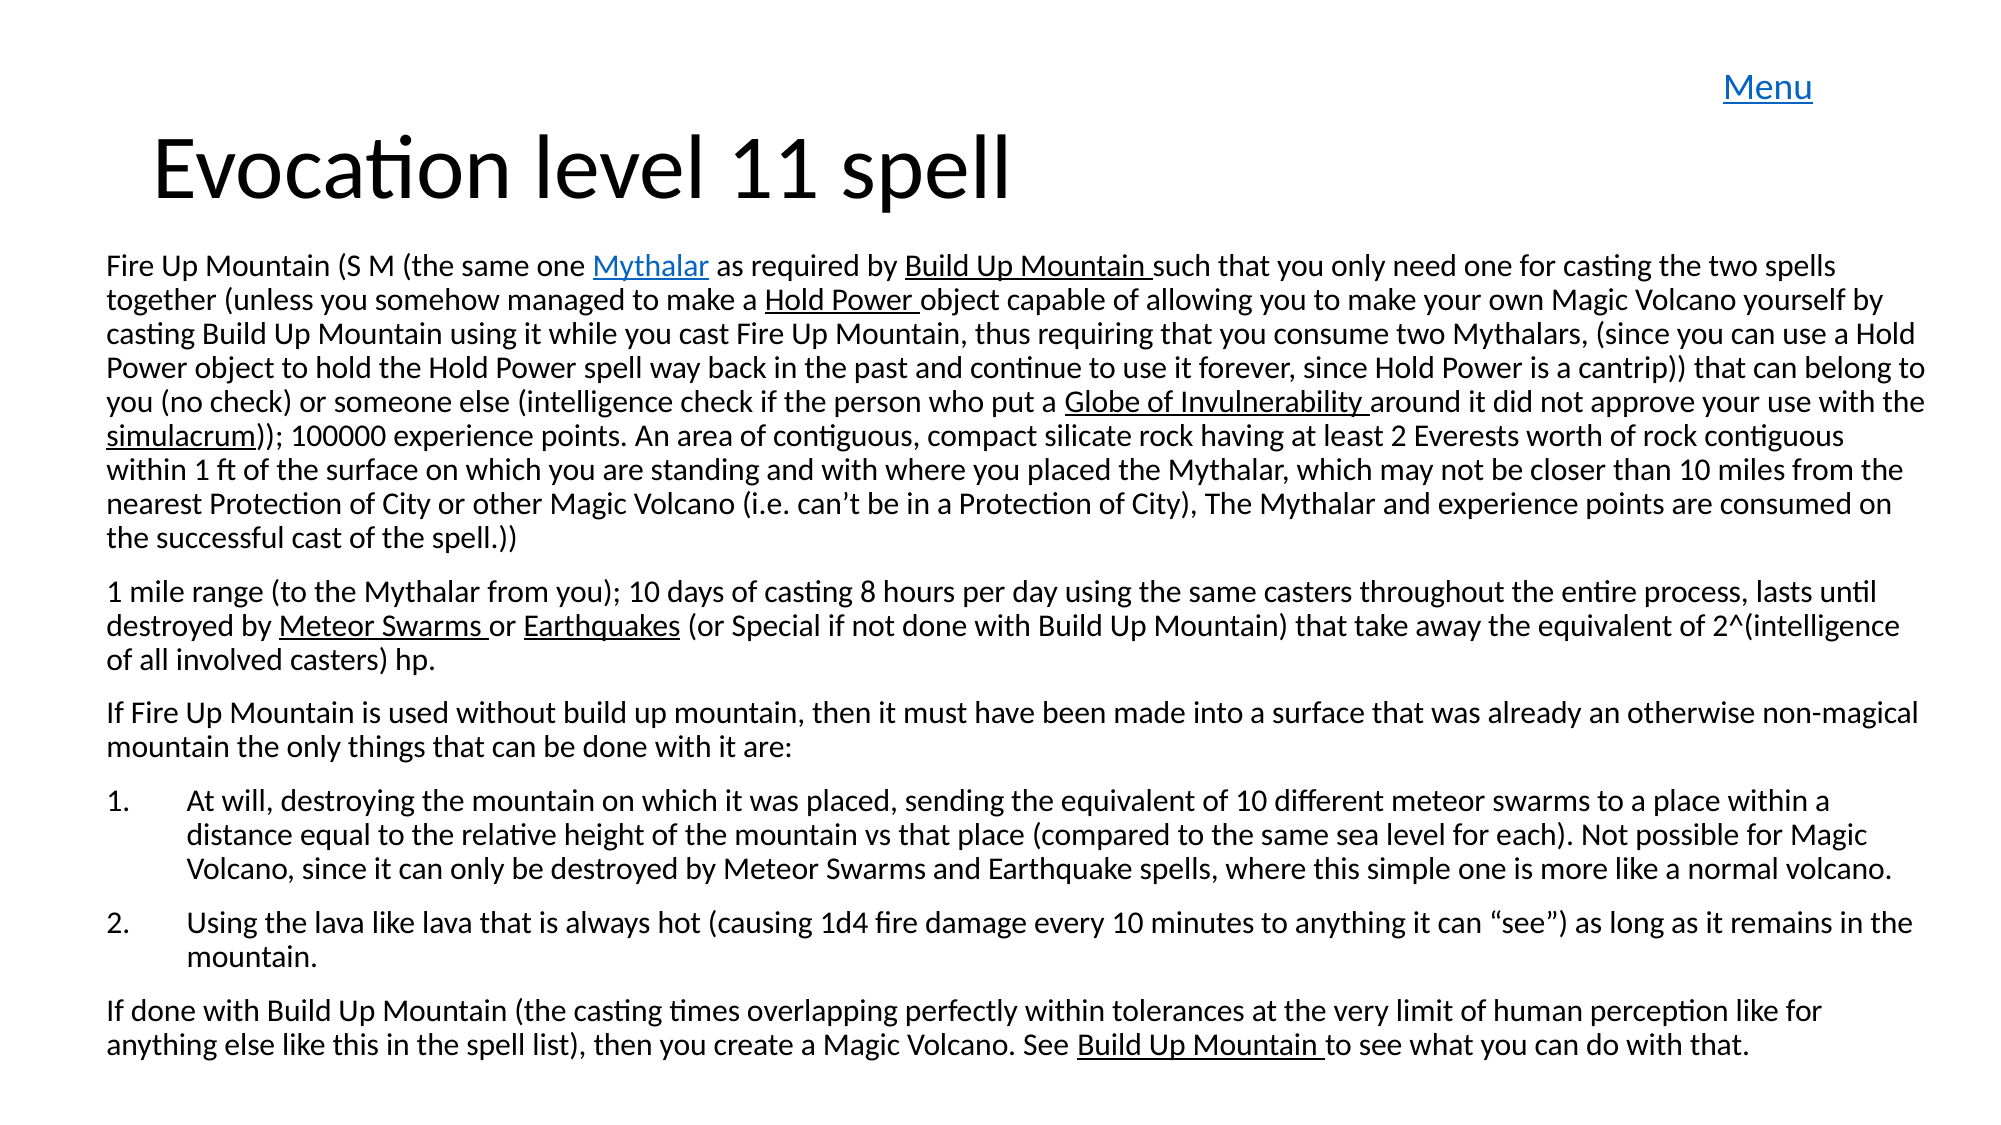

Menu
# Evocation level 11 spell
Fire Up Mountain (S M (the same one Mythalar as required by Build Up Mountain such that you only need one for casting the two spells together (unless you somehow managed to make a Hold Power object capable of allowing you to make your own Magic Volcano yourself by casting Build Up Mountain using it while you cast Fire Up Mountain, thus requiring that you consume two Mythalars, (since you can use a Hold Power object to hold the Hold Power spell way back in the past and continue to use it forever, since Hold Power is a cantrip)) that can belong to you (no check) or someone else (intelligence check if the person who put a Globe of Invulnerability around it did not approve your use with the simulacrum)); 100000 experience points. An area of contiguous, compact silicate rock having at least 2 Everests worth of rock contiguous within 1 ft of the surface on which you are standing and with where you placed the Mythalar, which may not be closer than 10 miles from the nearest Protection of City or other Magic Volcano (i.e. can’t be in a Protection of City), The Mythalar and experience points are consumed on the successful cast of the spell.))
1 mile range (to the Mythalar from you); 10 days of casting 8 hours per day using the same casters throughout the entire process, lasts until destroyed by Meteor Swarms or Earthquakes (or Special if not done with Build Up Mountain) that take away the equivalent of 2^(intelligence of all involved casters) hp.
If Fire Up Mountain is used without build up mountain, then it must have been made into a surface that was already an otherwise non-magical mountain the only things that can be done with it are:
At will, destroying the mountain on which it was placed, sending the equivalent of 10 different meteor swarms to a place within a distance equal to the relative height of the mountain vs that place (compared to the same sea level for each). Not possible for Magic Volcano, since it can only be destroyed by Meteor Swarms and Earthquake spells, where this simple one is more like a normal volcano.
Using the lava like lava that is always hot (causing 1d4 fire damage every 10 minutes to anything it can “see”) as long as it remains in the mountain.
If done with Build Up Mountain (the casting times overlapping perfectly within tolerances at the very limit of human perception like for anything else like this in the spell list), then you create a Magic Volcano. See Build Up Mountain to see what you can do with that.